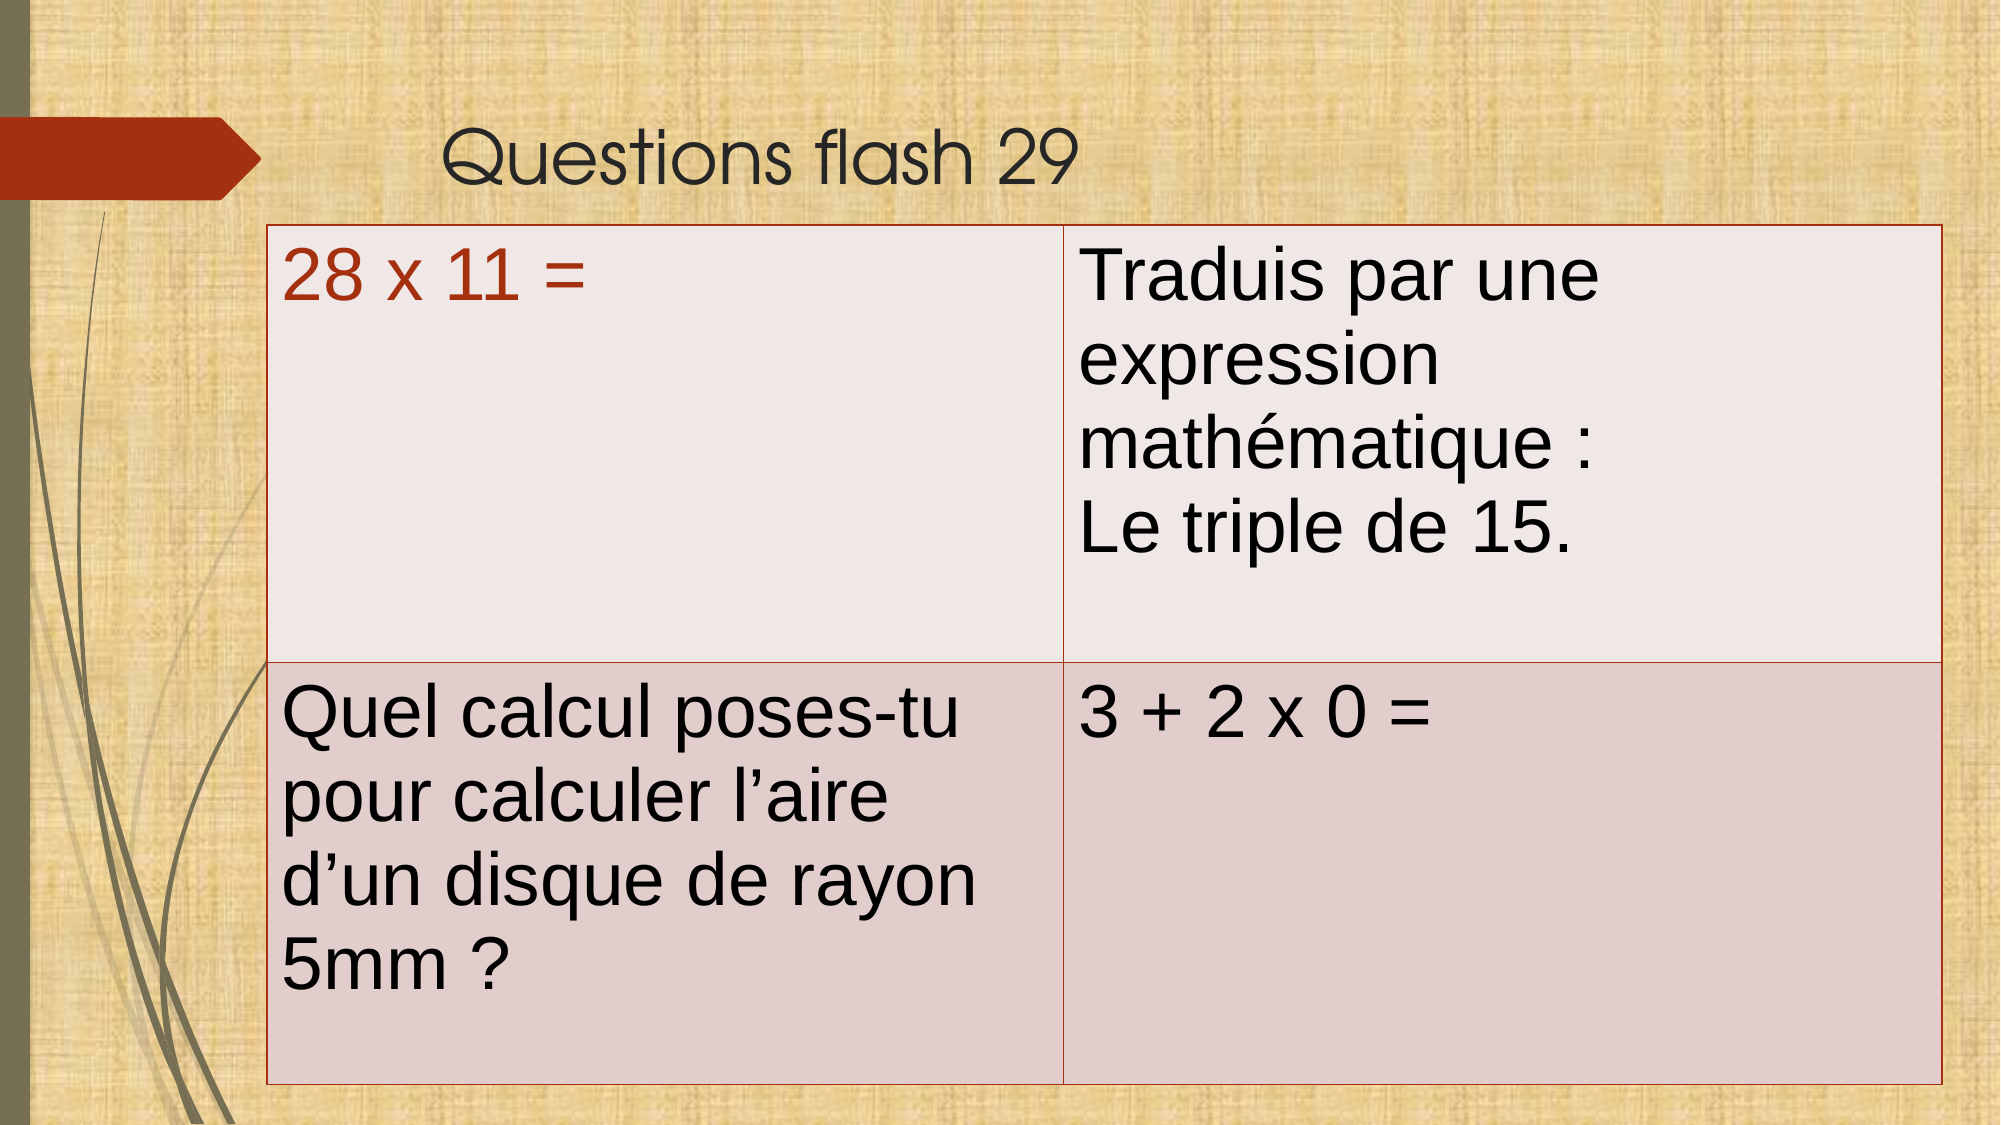

# Questions flash 29
| 28 x 11 = | Traduis par une expression mathématique : Le triple de 15. |
| --- | --- |
| Quel calcul poses-tu pour calculer l’aire d’un disque de rayon 5mm ? | 3 + 2 x 0 = |